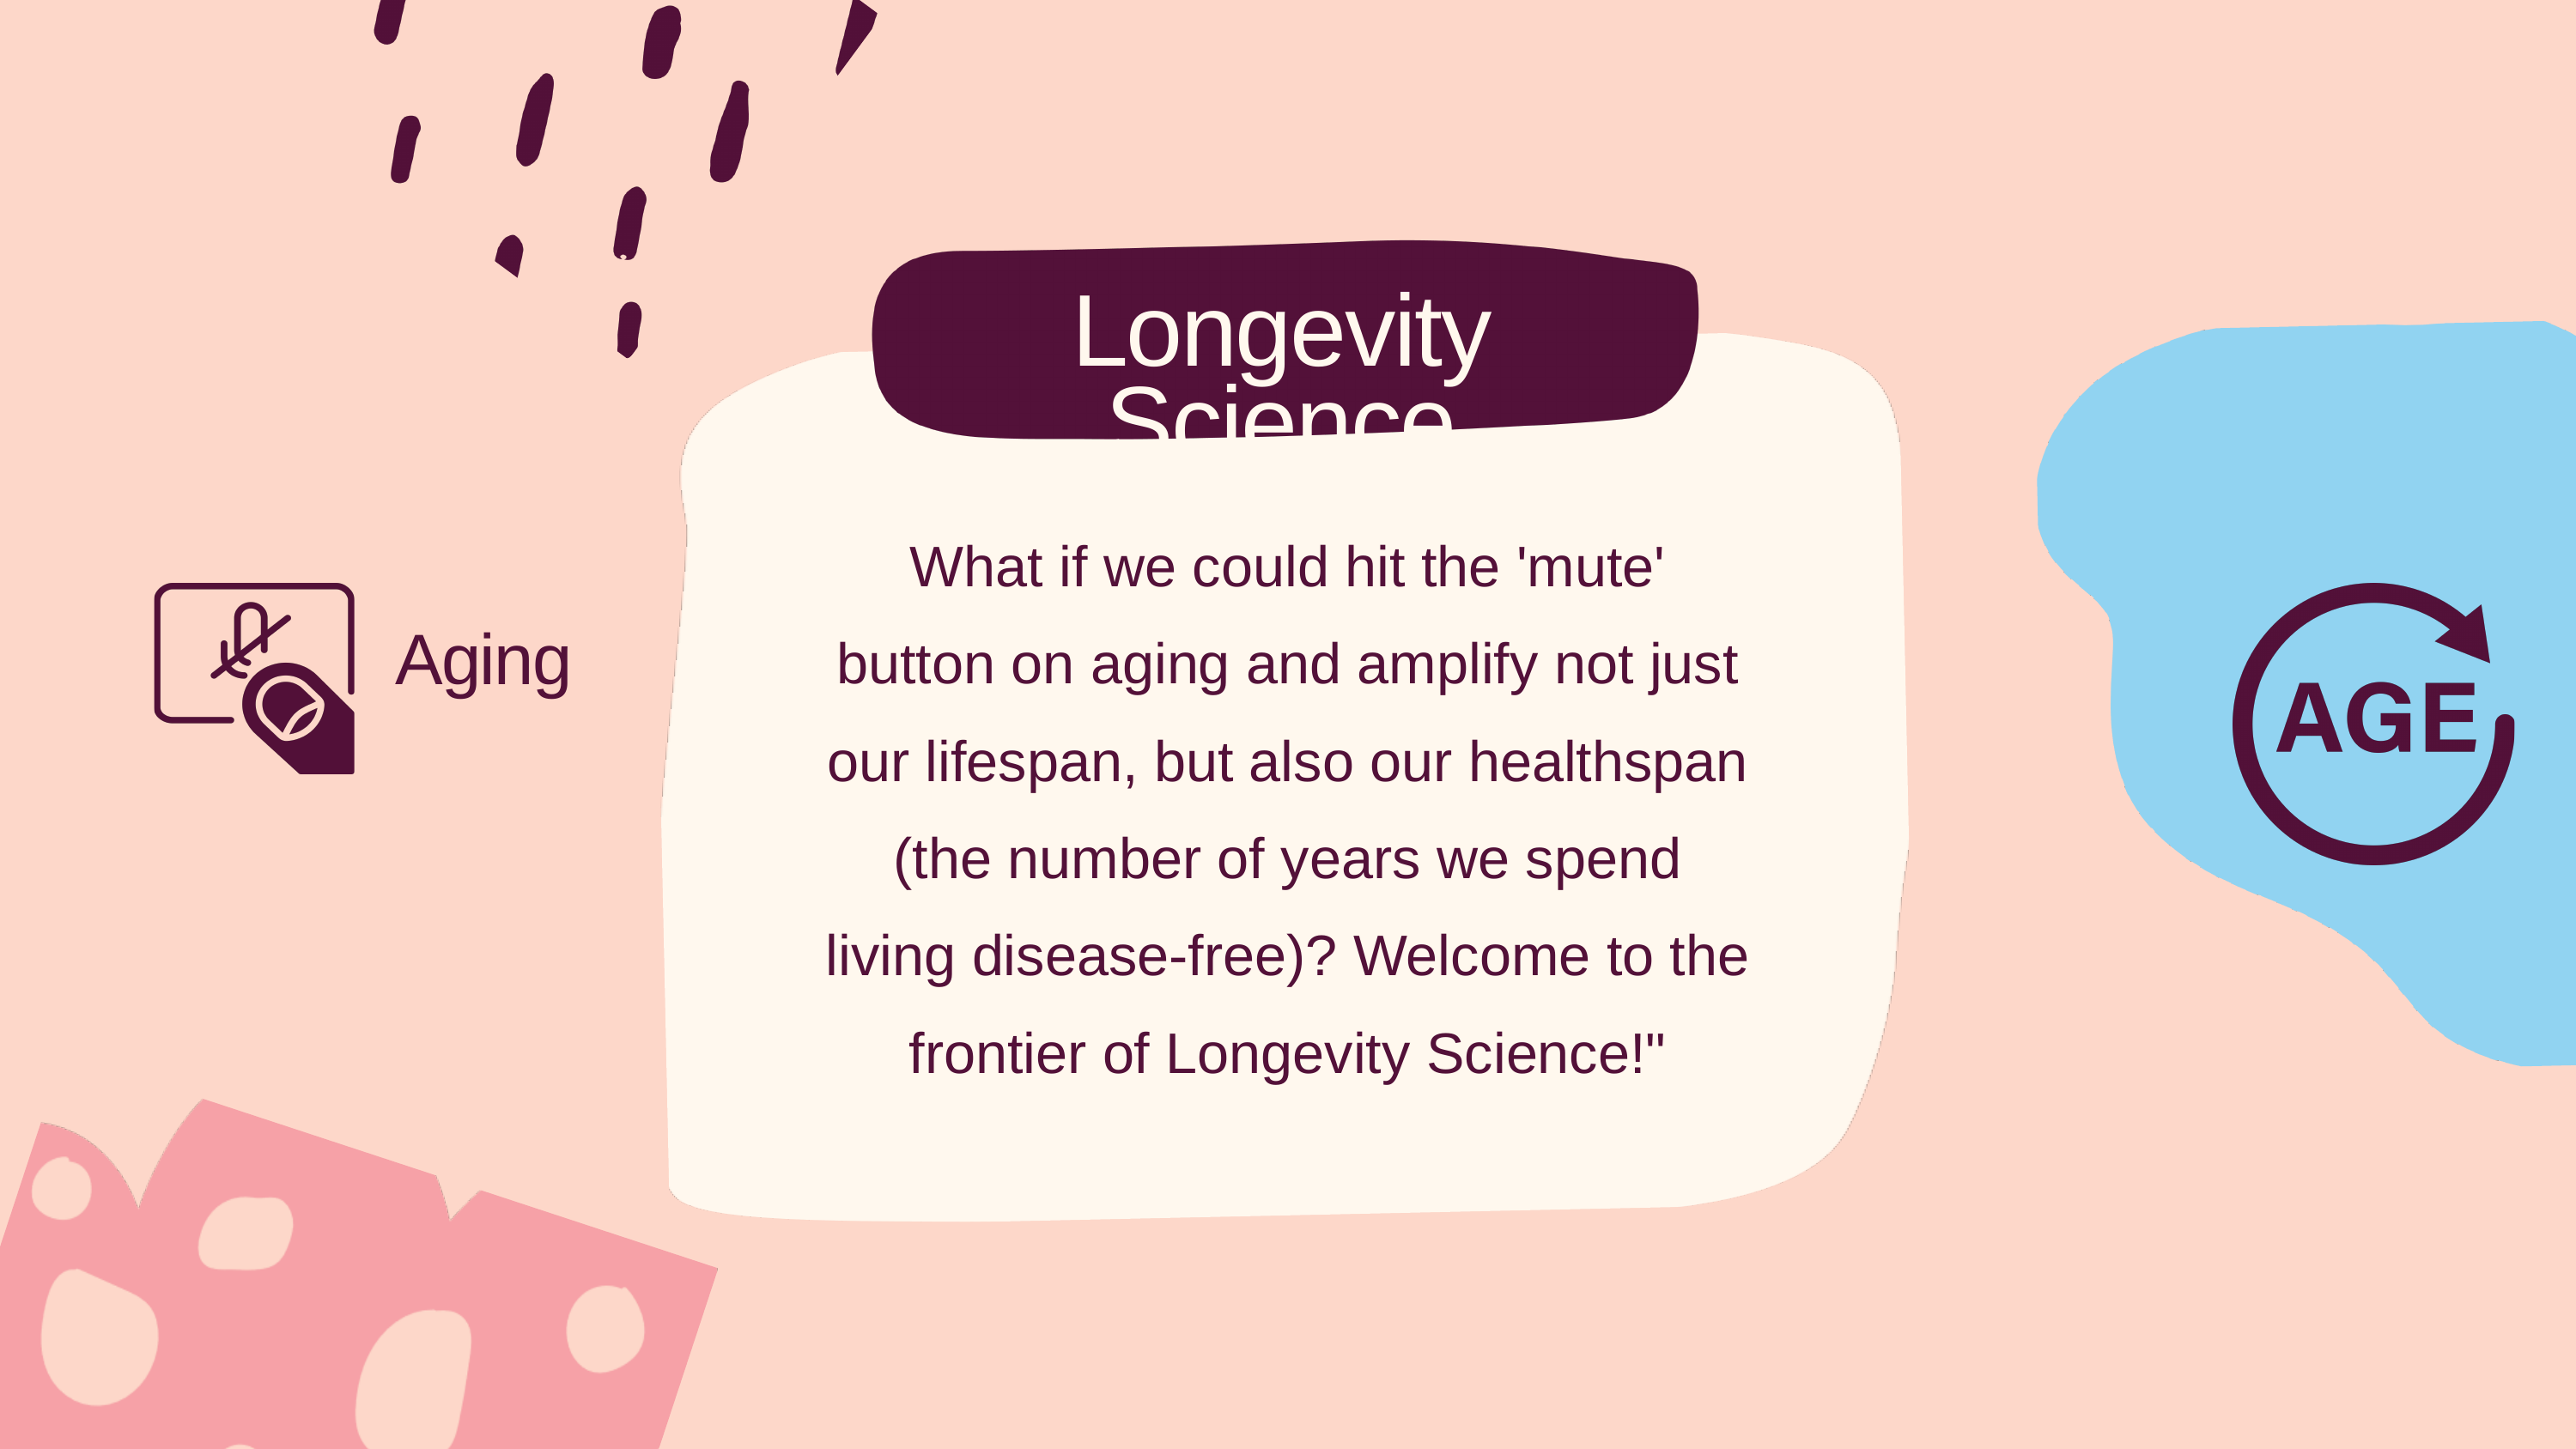

Longevity Science

What if we could hit the 'mute' button on aging and amplify not just our lifespan, but also our healthspan (the number of years we spend living disease-free)? Welcome to the frontier of Longevity Science!"

Aging